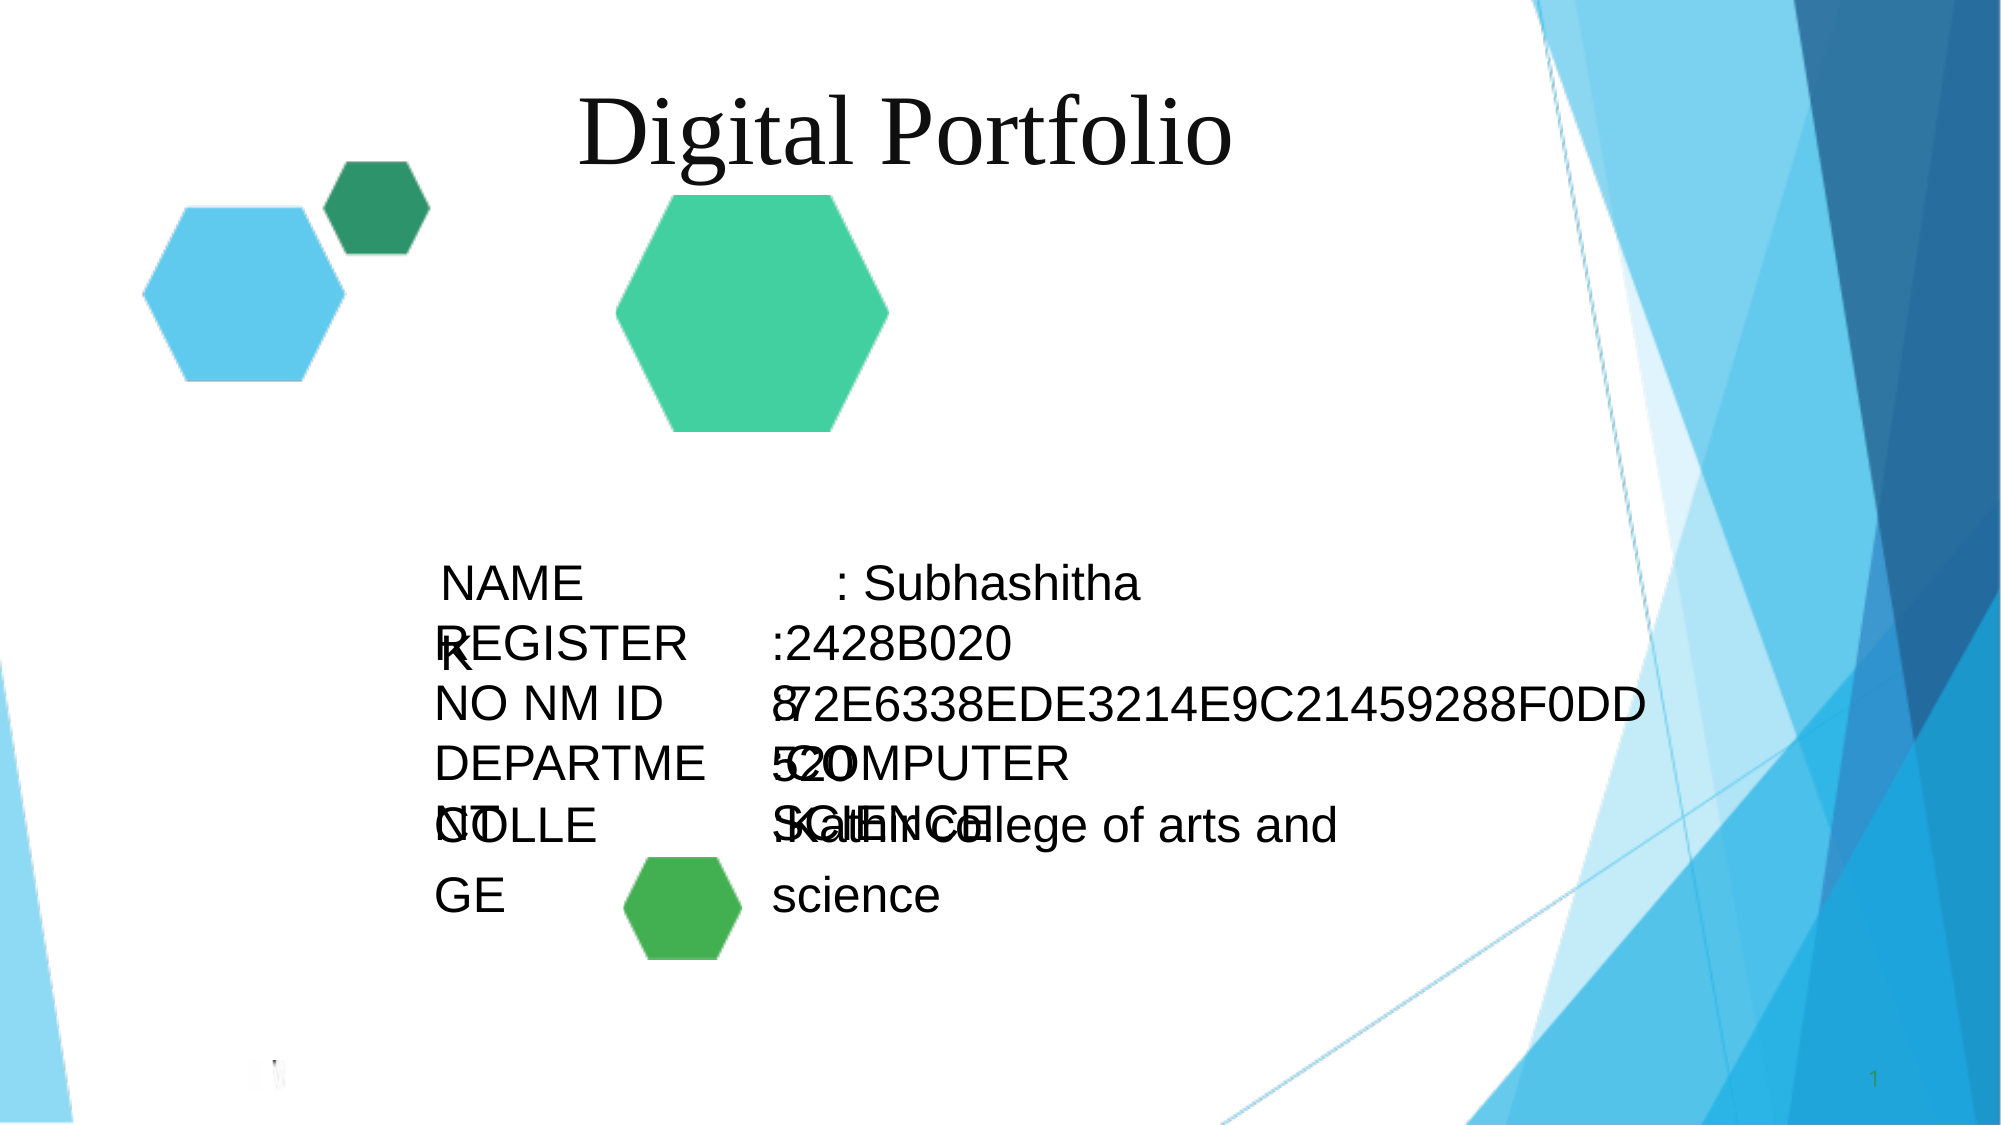

Digital Portfolio

NAME                  : Subhashitha K
REGISTER NO NM ID DEPARTMENT
:2428B0208

:72E6338EDE3214E9C21459288F0DD520
:COMPUTER SCIENCE
COLLEGE
:Kathir college of arts and science

1